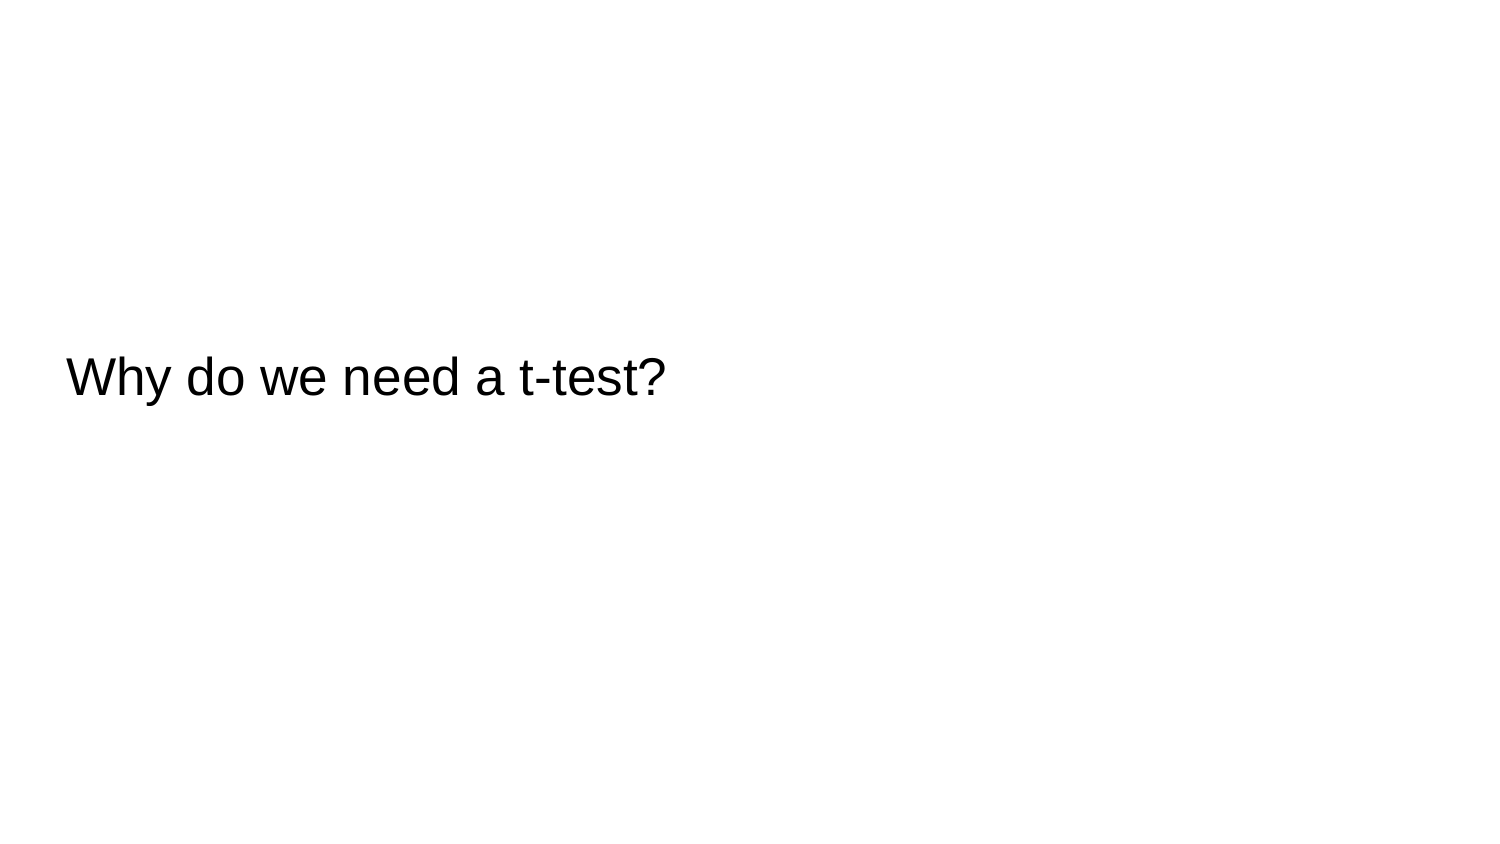

# Why do we need a t-test?